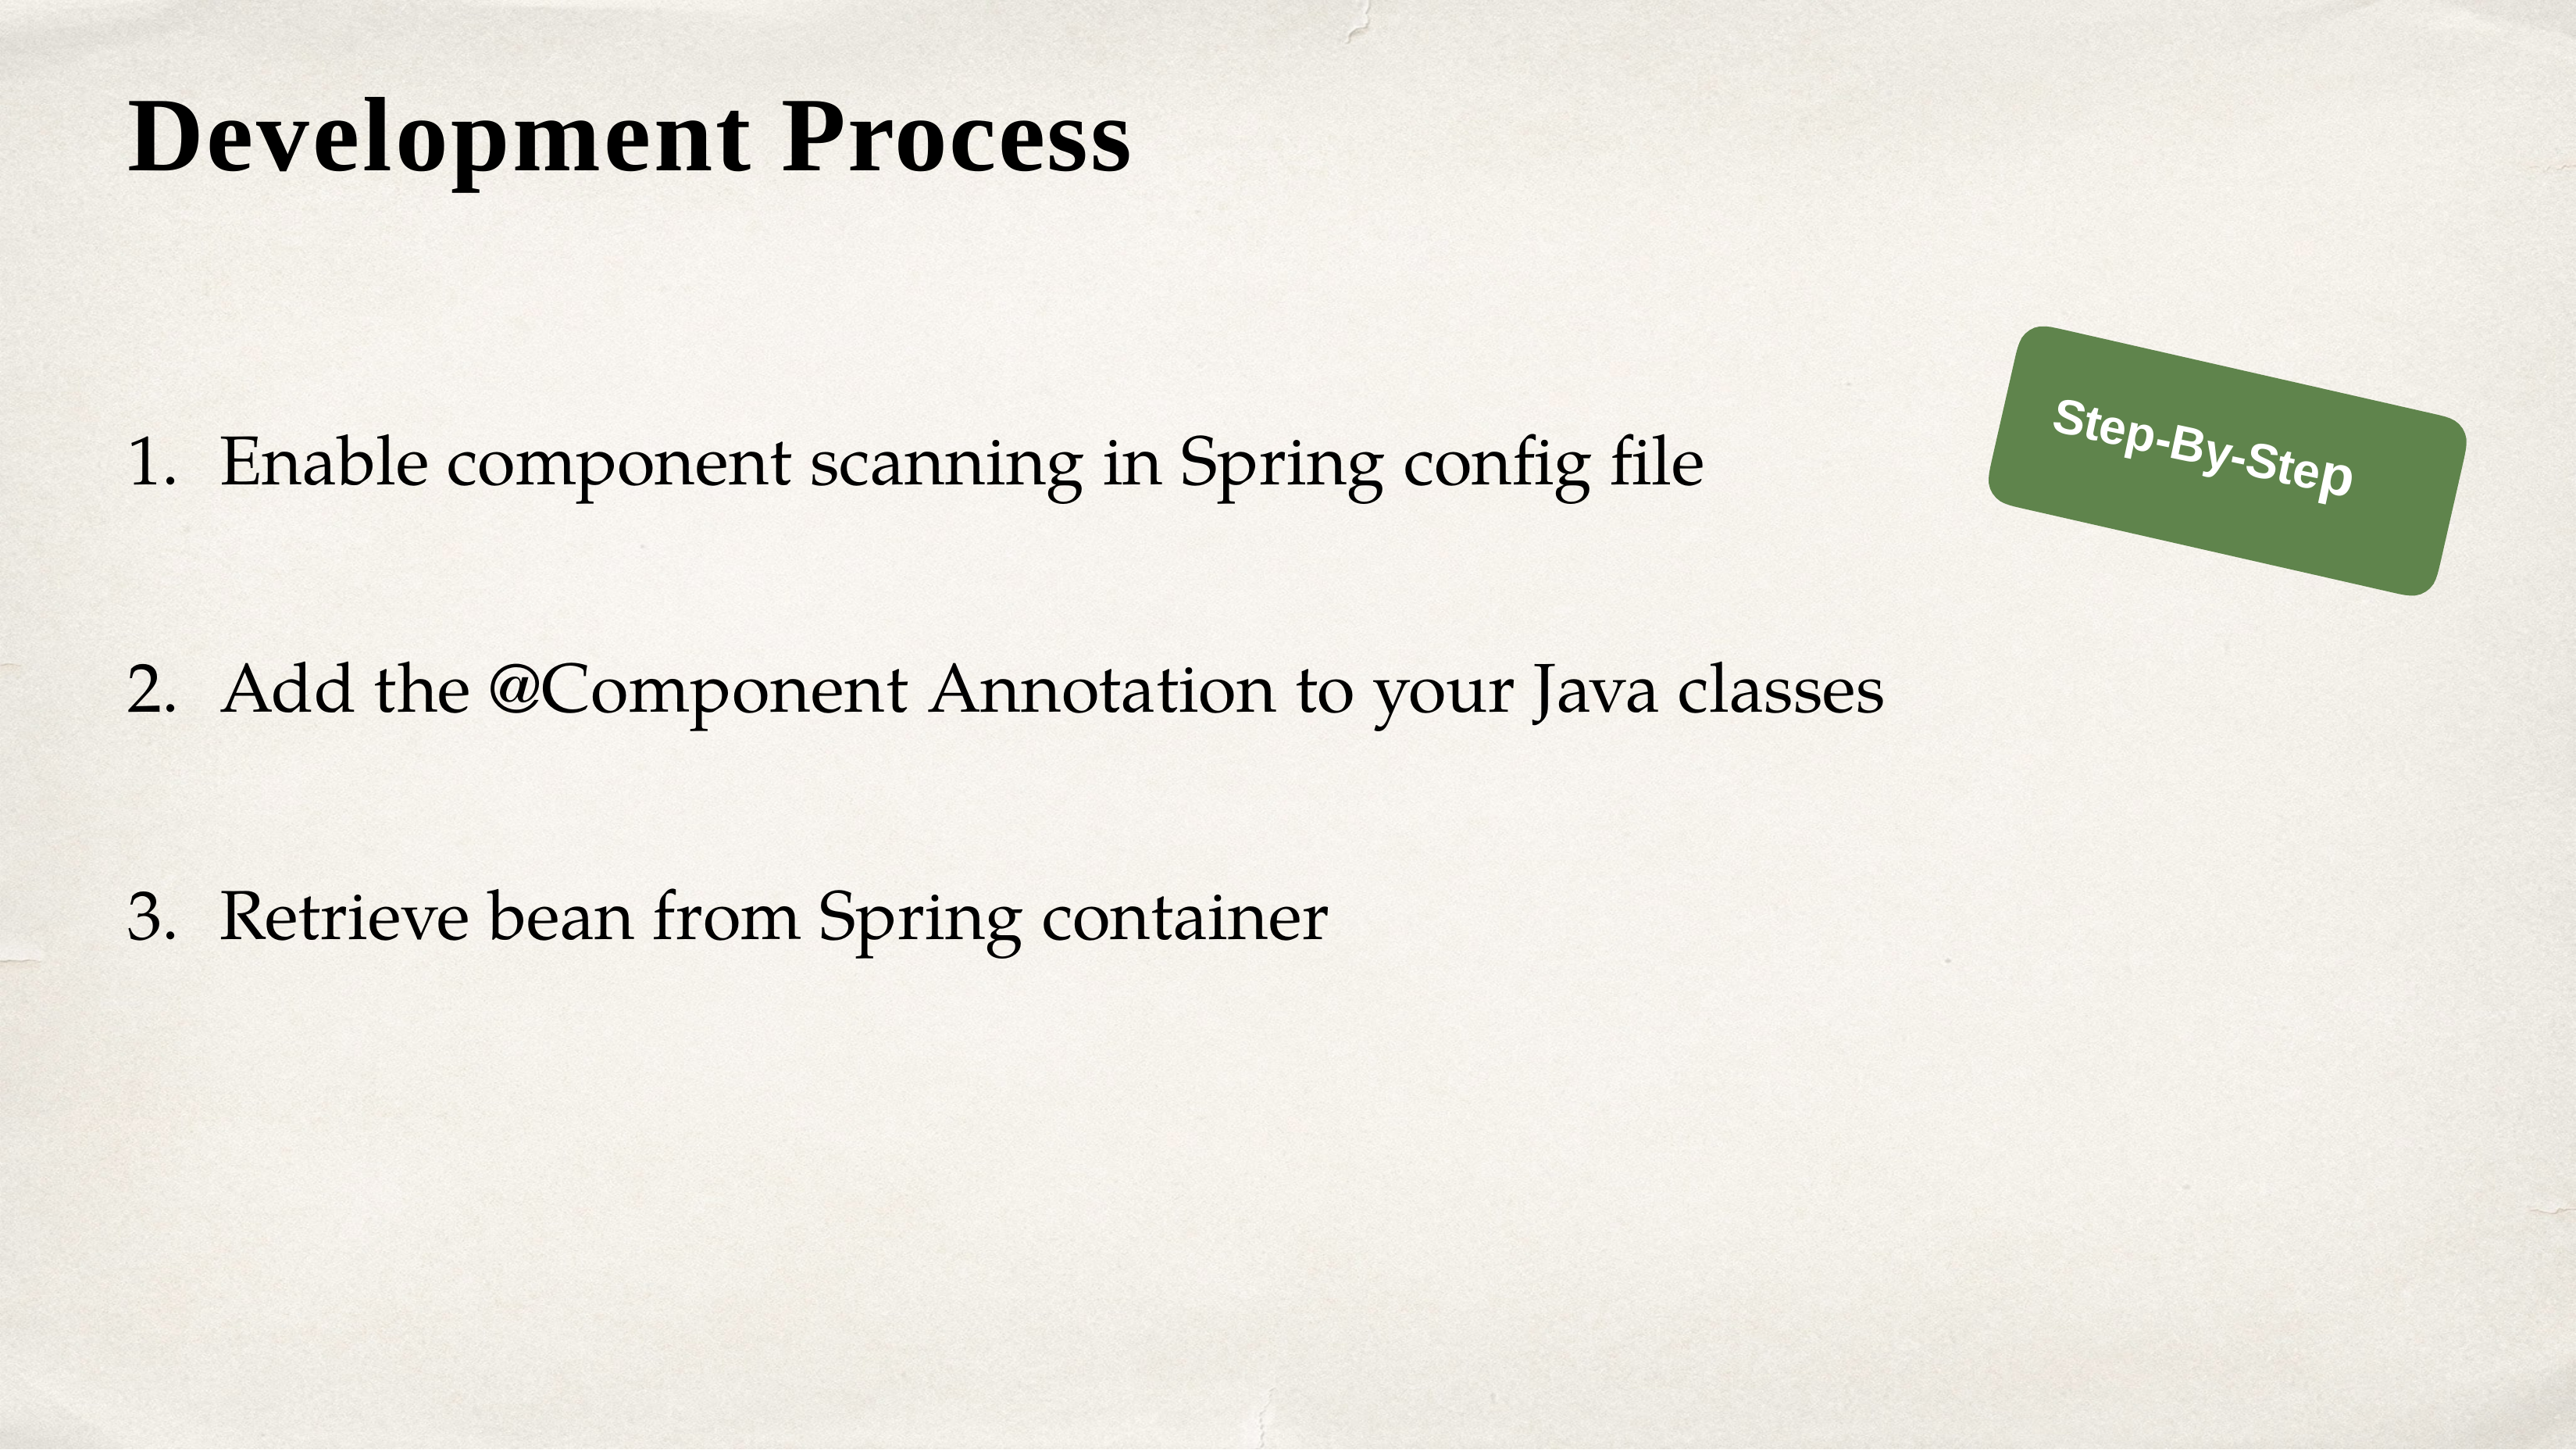

# Development Process

Enable component scanning in Spring config file

Add the @Component Annotation to your Java classes

Retrieve bean from Spring container
Step-By-Step